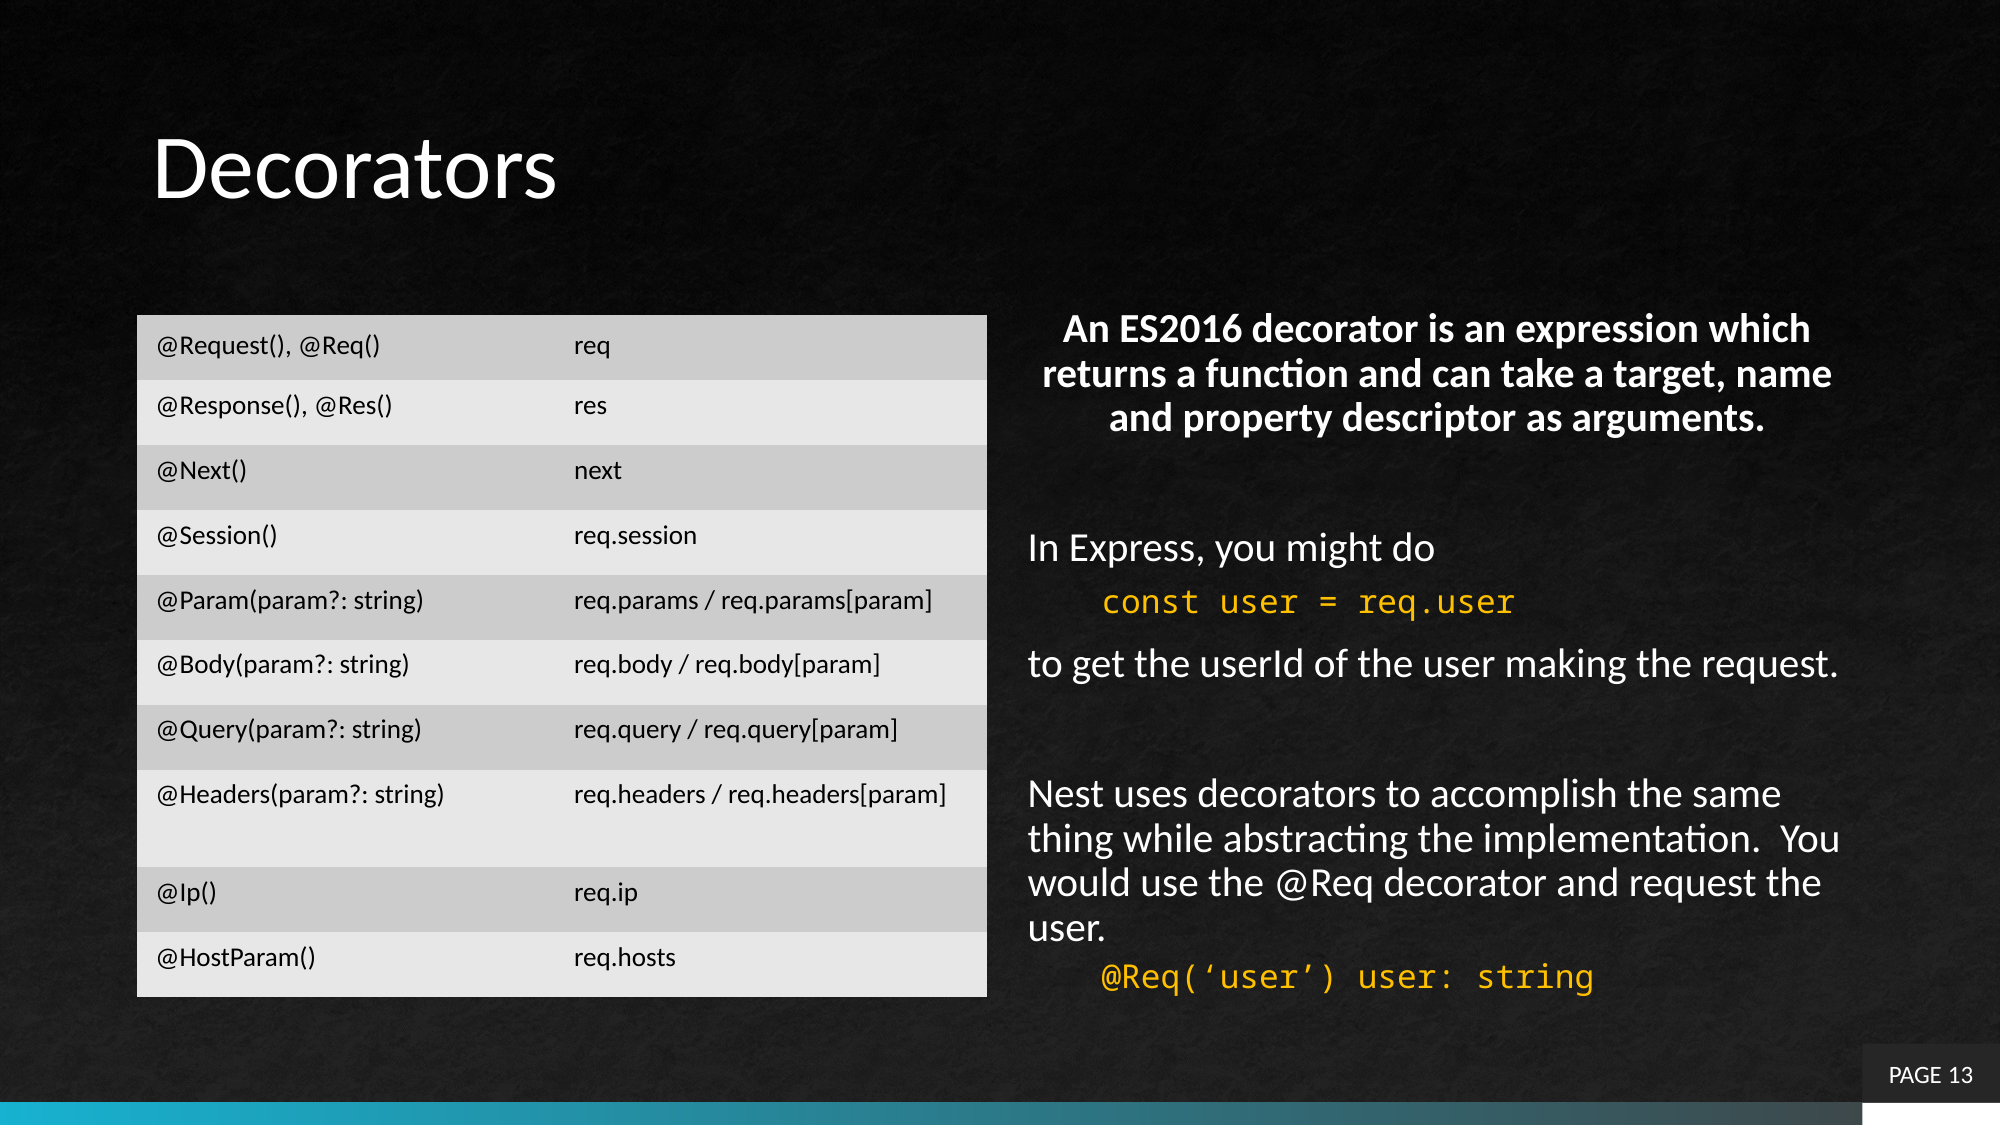

# Decorators
An ES2016 decorator is an expression which returns a function and can take a target, name and property descriptor as arguments.

In Express, you might do
const user = req.user
to get the userId of the user making the request.

Nest uses decorators to accomplish the same thing while abstracting the implementation.  You would use the @Req decorator and request the user.
@Req(‘user’) user: string
| @Request(), @Req() | req |
| --- | --- |
| @Response(), @Res() | res |
| @Next() | next |
| @Session() | req.session |
| @Param(param?: string) | req.params / req.params[param] |
| @Body(param?: string) | req.body / req.body[param] |
| @Query(param?: string) | req.query / req.query[param] |
| @Headers(param?: string) | req.headers / req.headers[param] |
| @Ip() | req.ip |
| @HostParam() | req.hosts |
PAGE 13